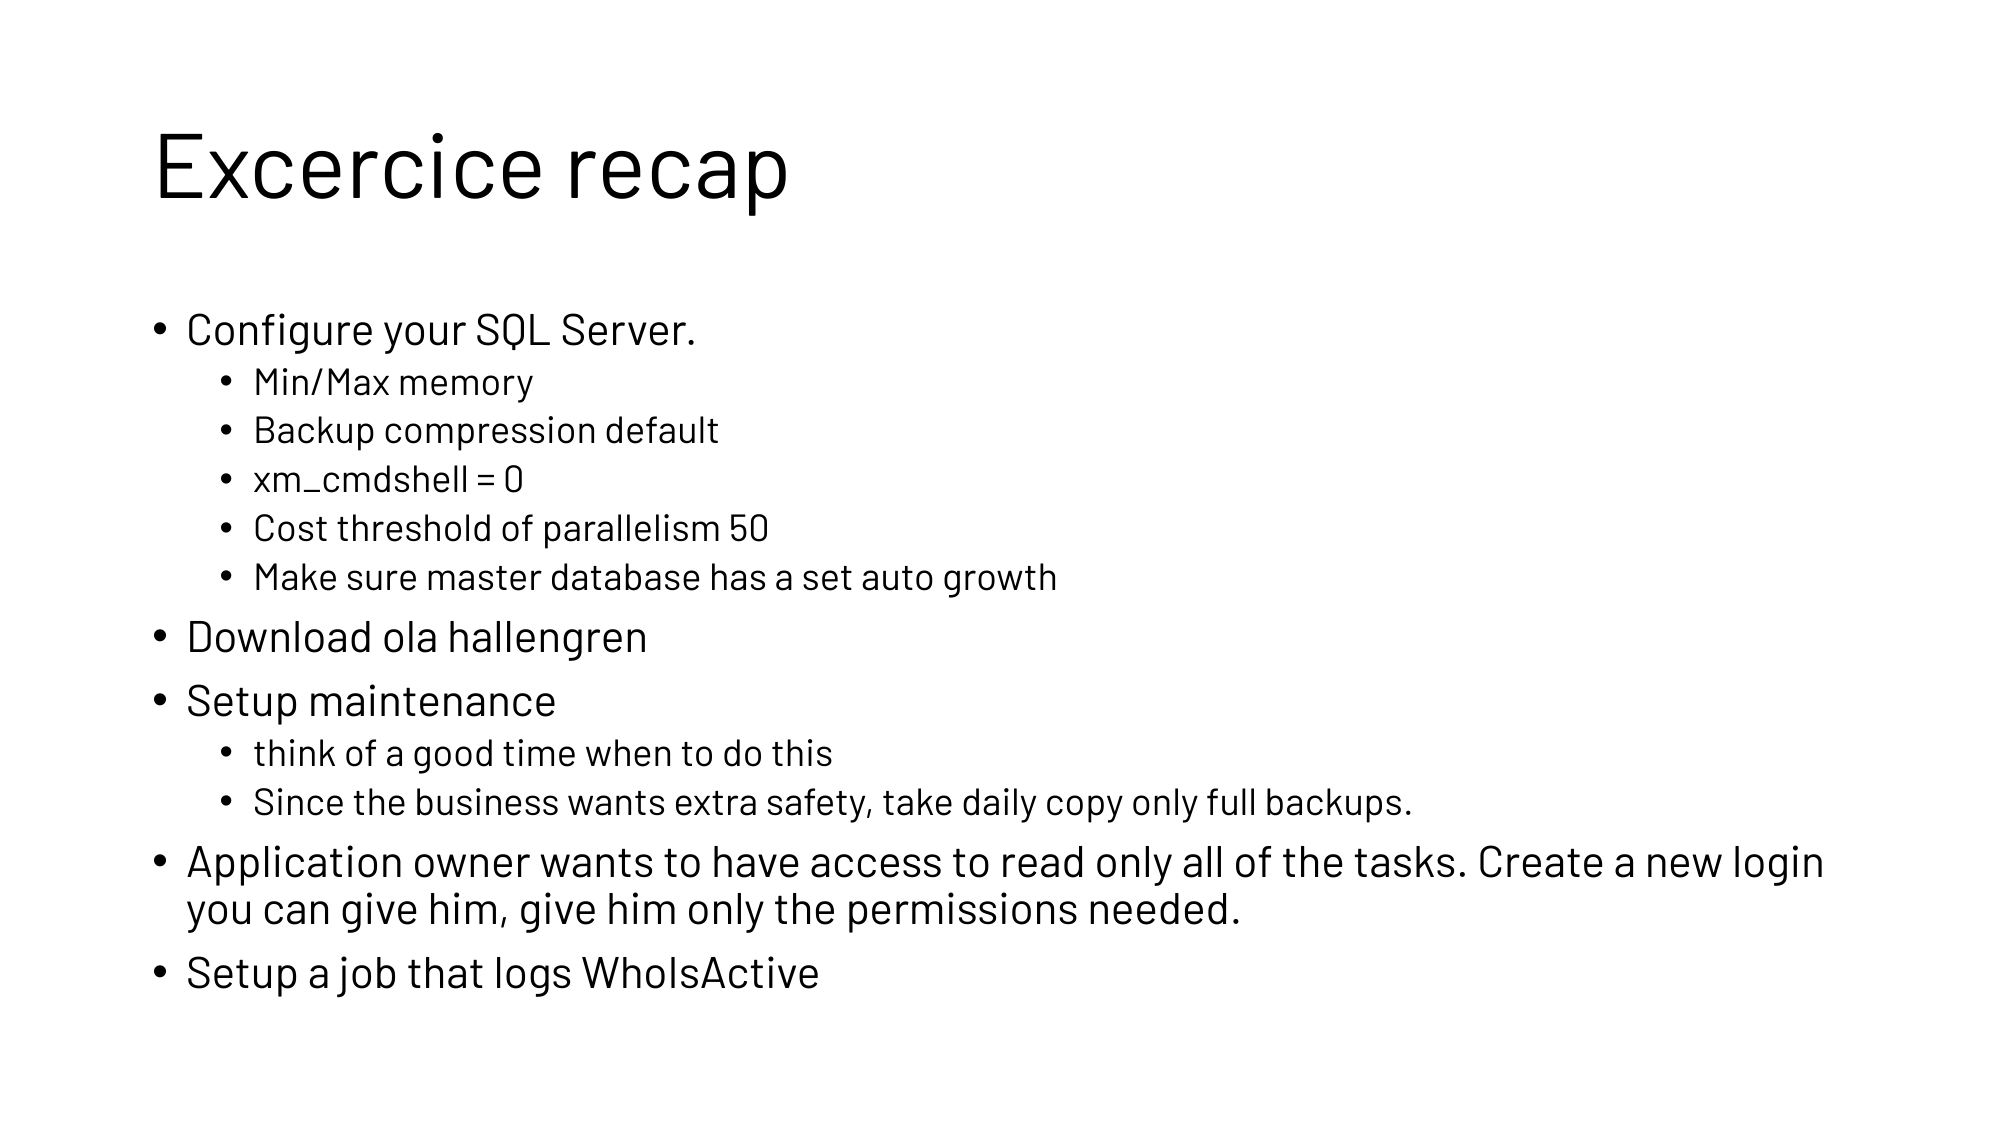

# Excercice recap
Configure your SQL Server.
Min/Max memory
Backup compression default
xm_cmdshell = 0
Cost threshold of parallelism 50
Make sure master database has a set auto growth
Download ola hallengren
Setup maintenance
think of a good time when to do this
Since the business wants extra safety, take daily copy only full backups.
Application owner wants to have access to read only all of the tasks. Create a new login you can give him, give him only the permissions needed.
Setup a job that logs WhoIsActive